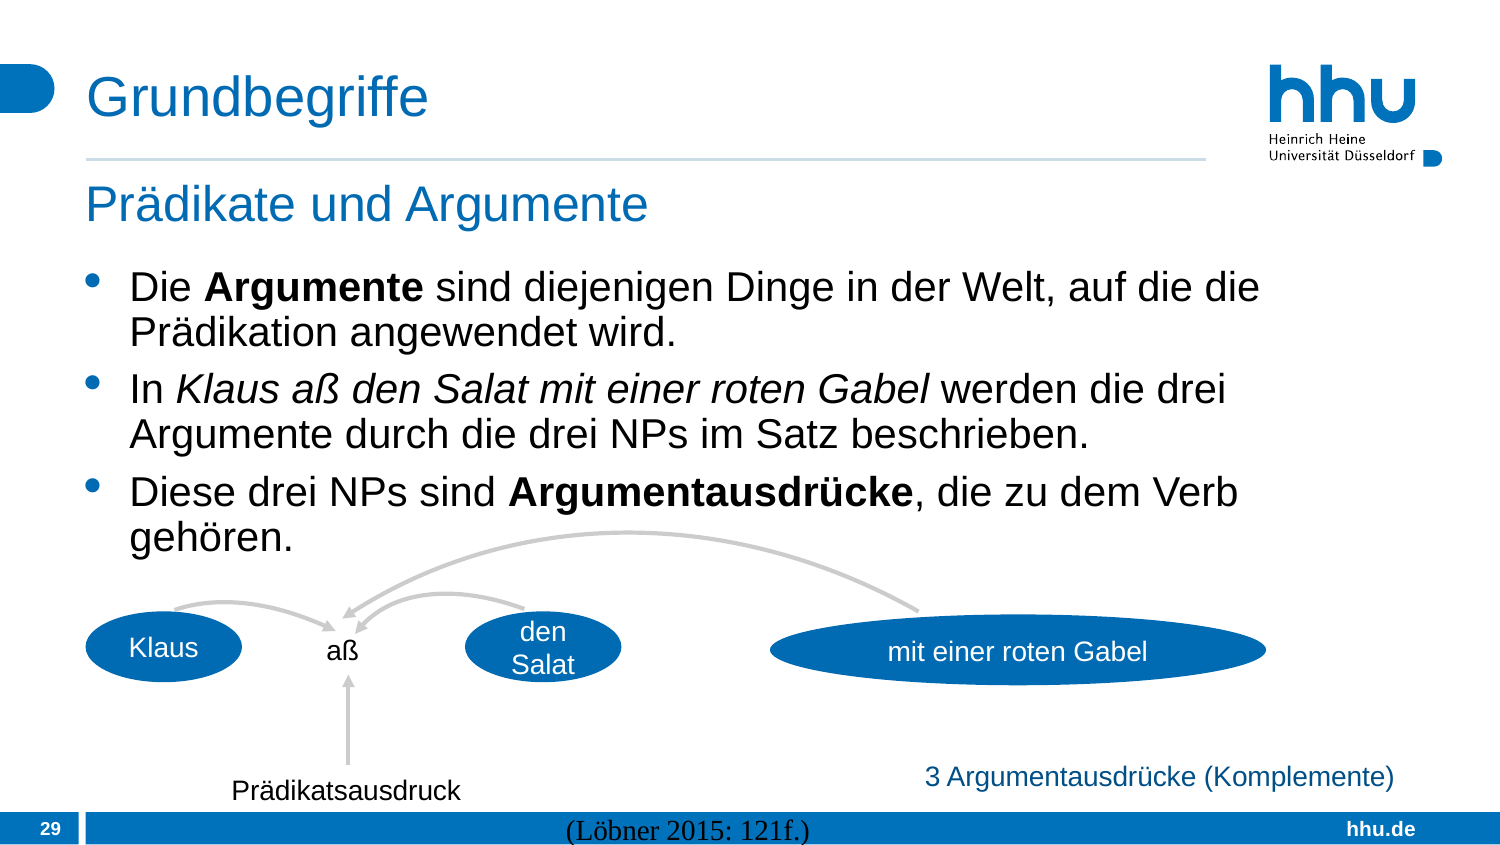

# Grundbegriffe
Prädikate und Argumente
Die Argumente sind diejenigen Dinge in der Welt, auf die die Prädikation angewendet wird.
In Klaus aß den Salat mit einer roten Gabel werden die drei Argumente durch die drei NPs im Satz beschrieben.
Diese drei NPs sind Argumentausdrücke, die zu dem Verb gehören.

Klaus
den Salat
mit einer roten Gabel
aß
3 Argumentausdrücke (Komplemente)
Prädikatsausdruck
29
(Löbner 2015: 121f.)